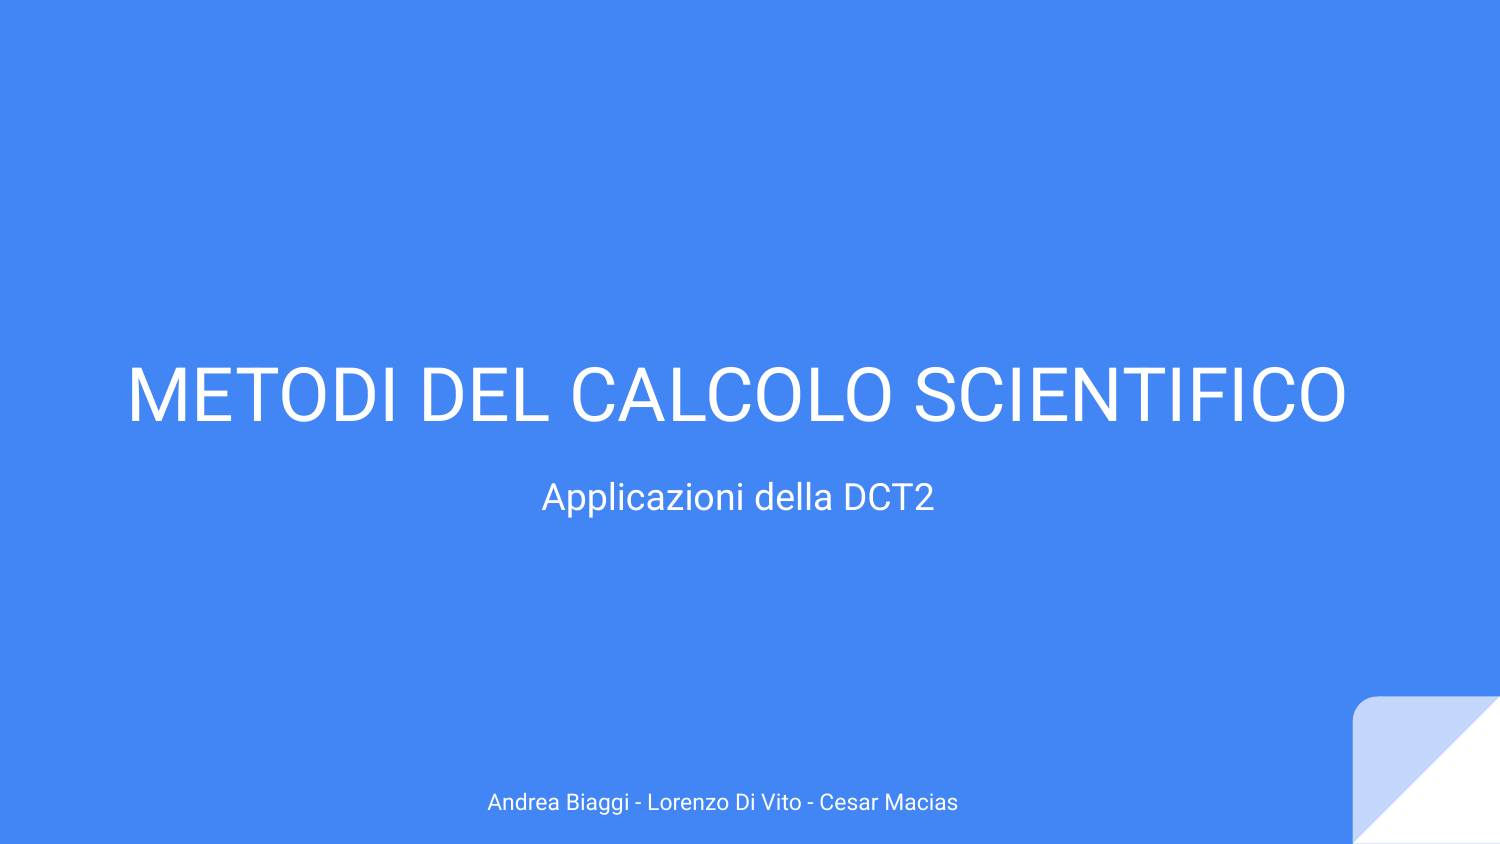

# METODI DEL CALCOLO SCIENTIFICO
Applicazioni della DCT2
Andrea Biaggi - Lorenzo Di Vito - Cesar Macias